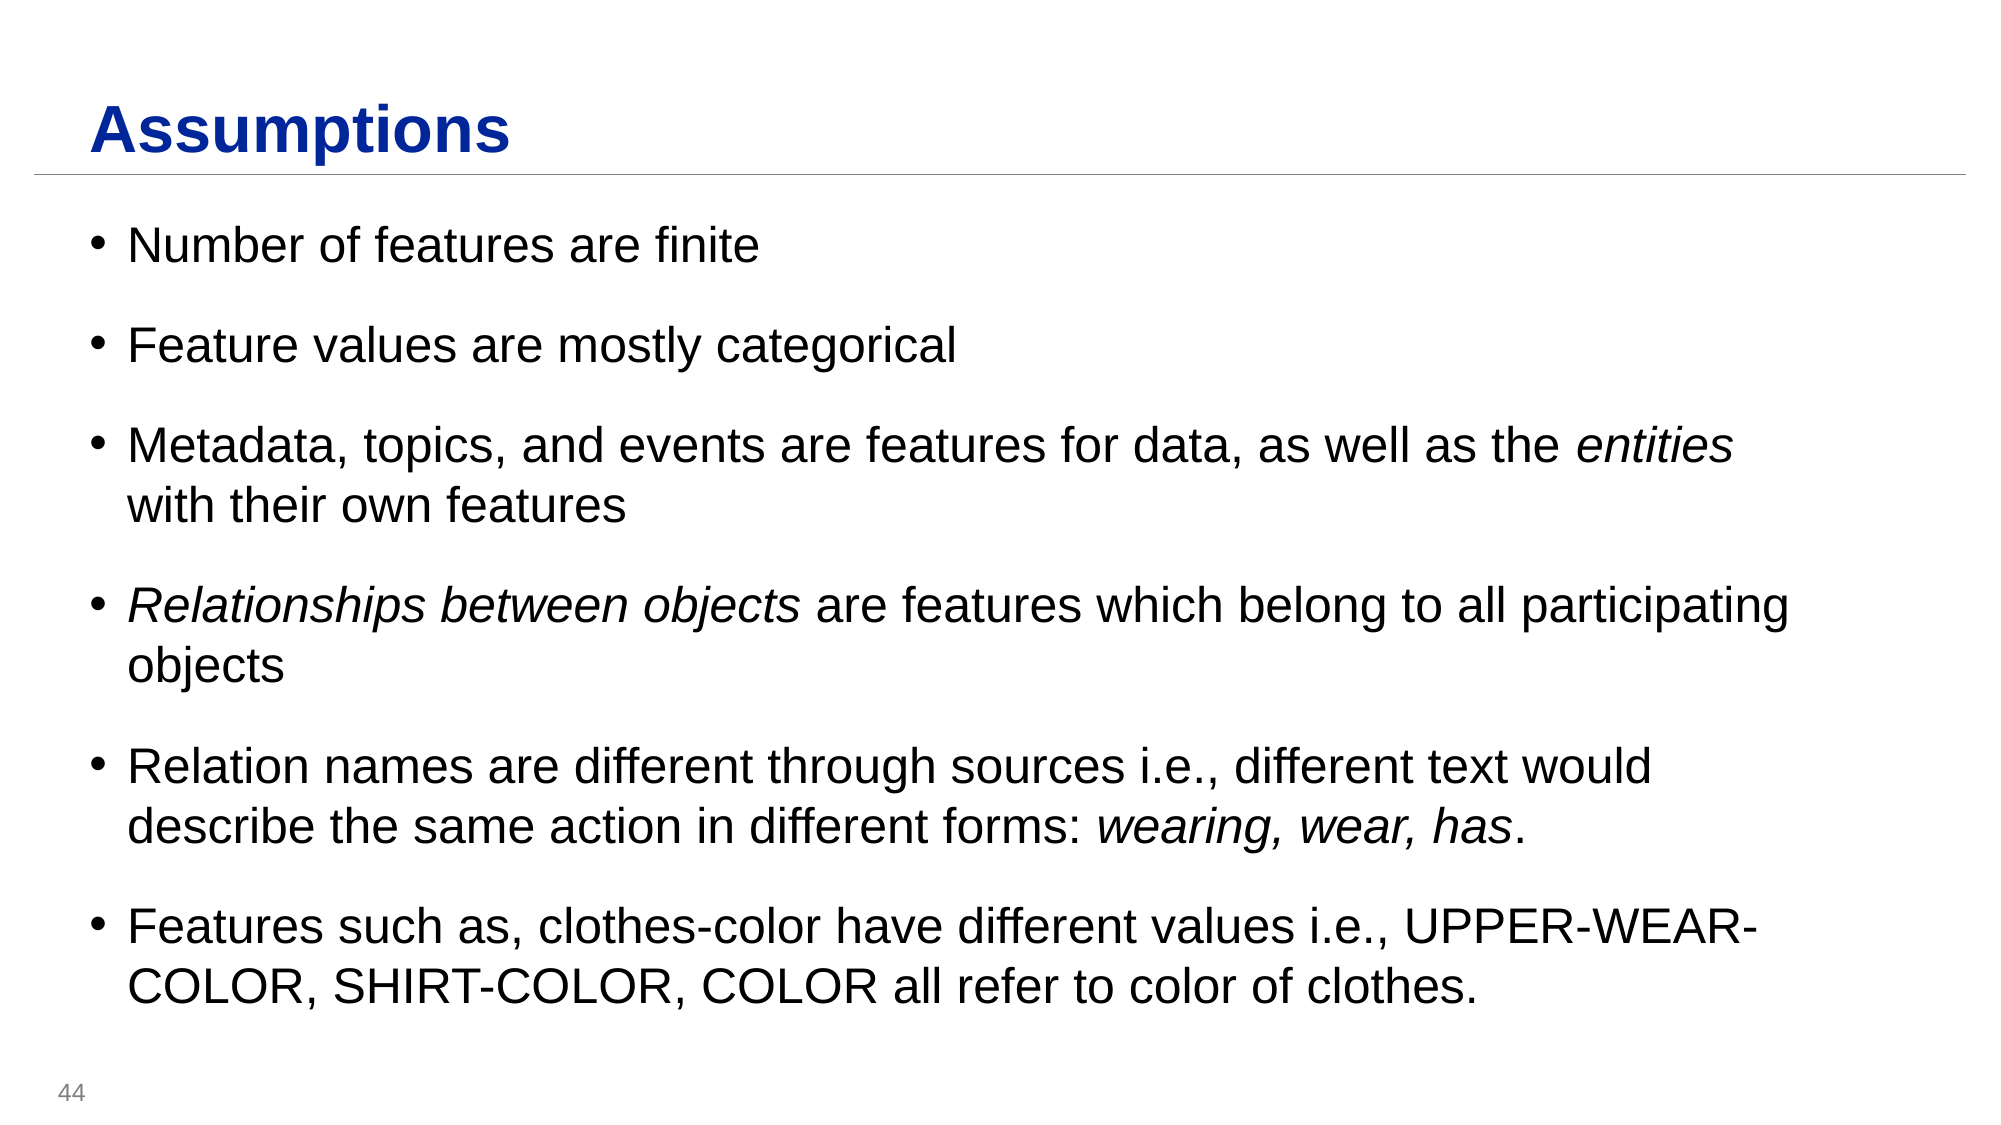

# Assumptions
Number of features are finite
Feature values are mostly categorical
Metadata, topics, and events are features for data, as well as the entities with their own features
Relationships between objects are features which belong to all participating objects
Relation names are different through sources i.e., different text would describe the same action in different forms: wearing, wear, has.
Features such as, clothes-color have different values i.e., UPPER-WEAR-COLOR, SHIRT-COLOR, COLOR all refer to color of clothes.

44